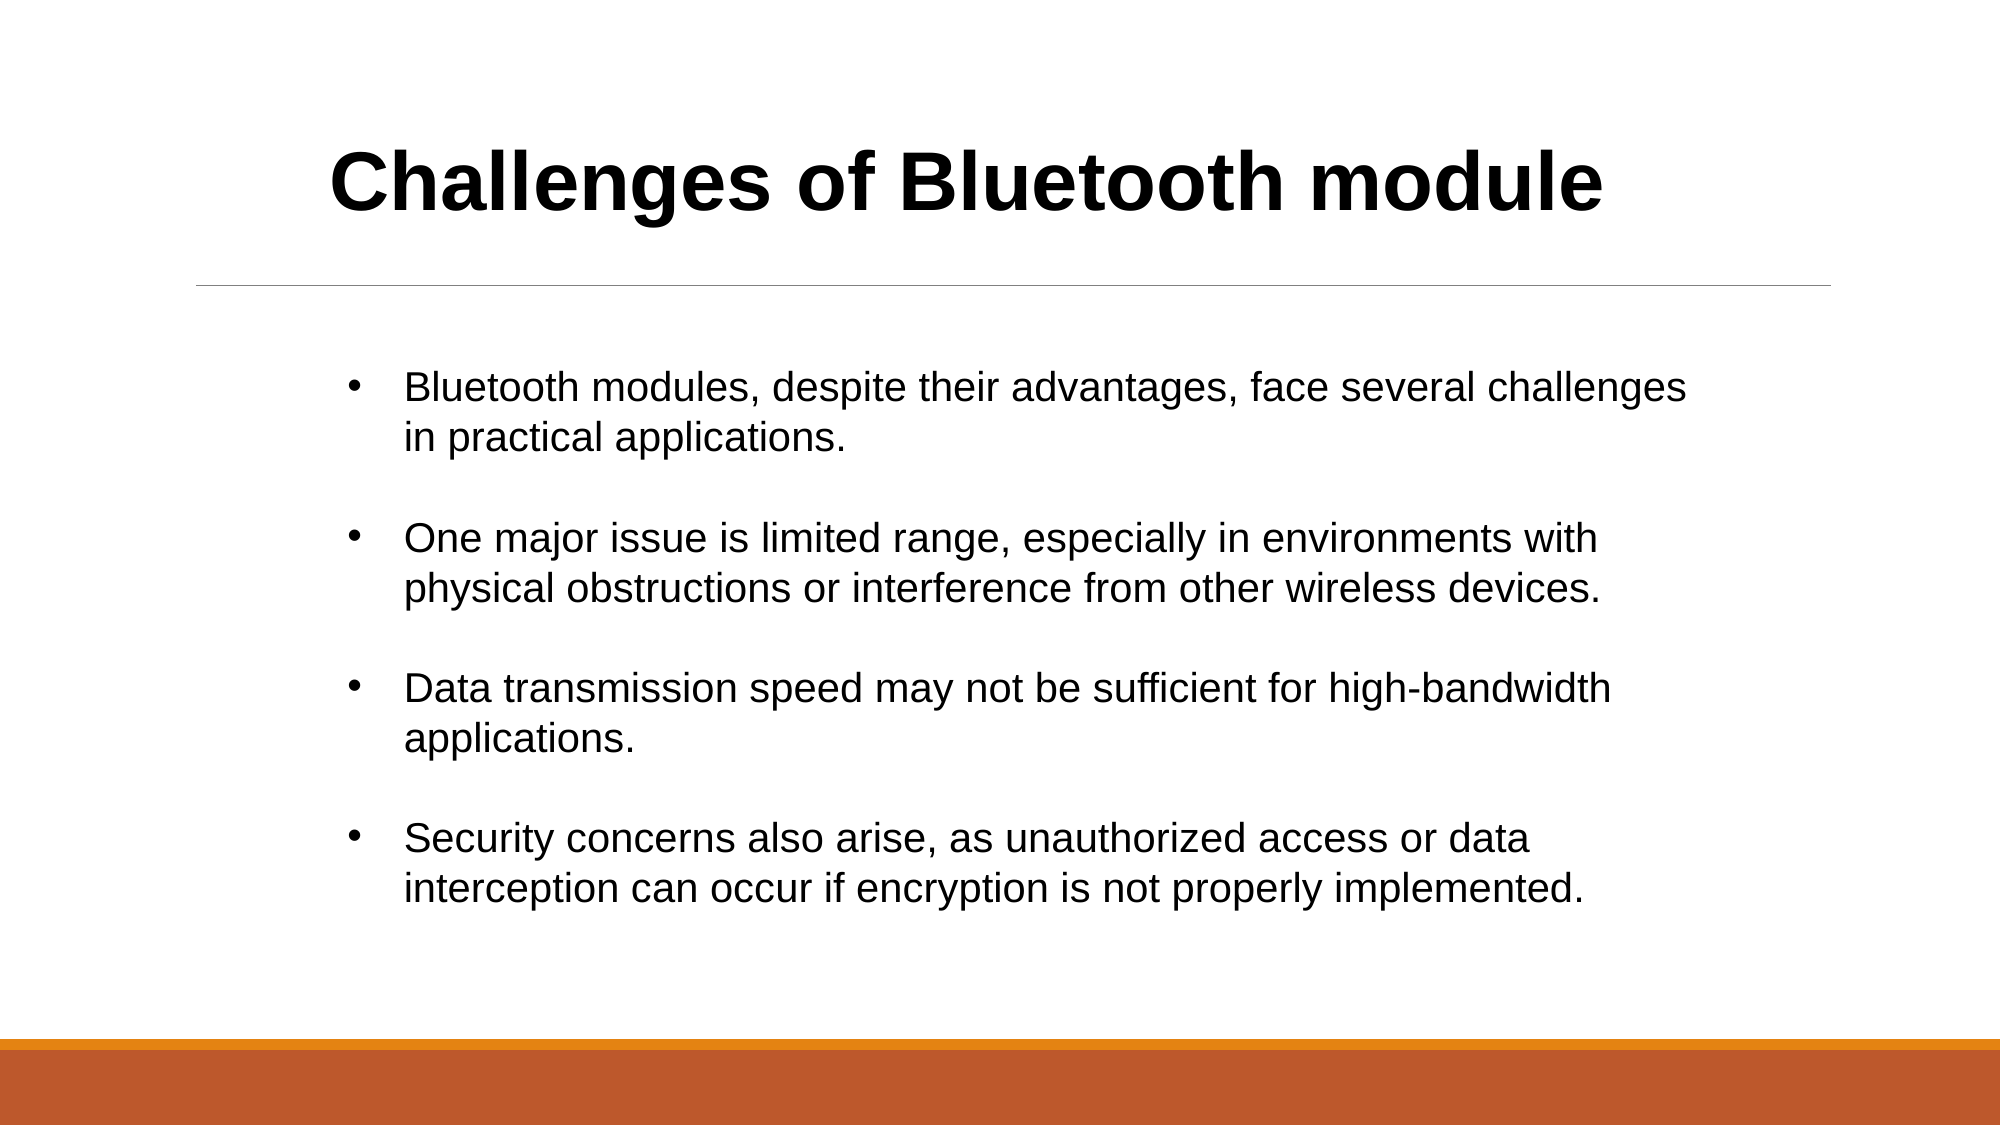

Challenges of Bluetooth module

Bluetooth modules, despite their advantages, face several challenges in practical applications.

One major issue is limited range, especially in environments with physical obstructions or interference from other wireless devices.

Data transmission speed may not be sufficient for high-bandwidth applications.

Security concerns also arise, as unauthorized access or data interception can occur if encryption is not properly implemented.